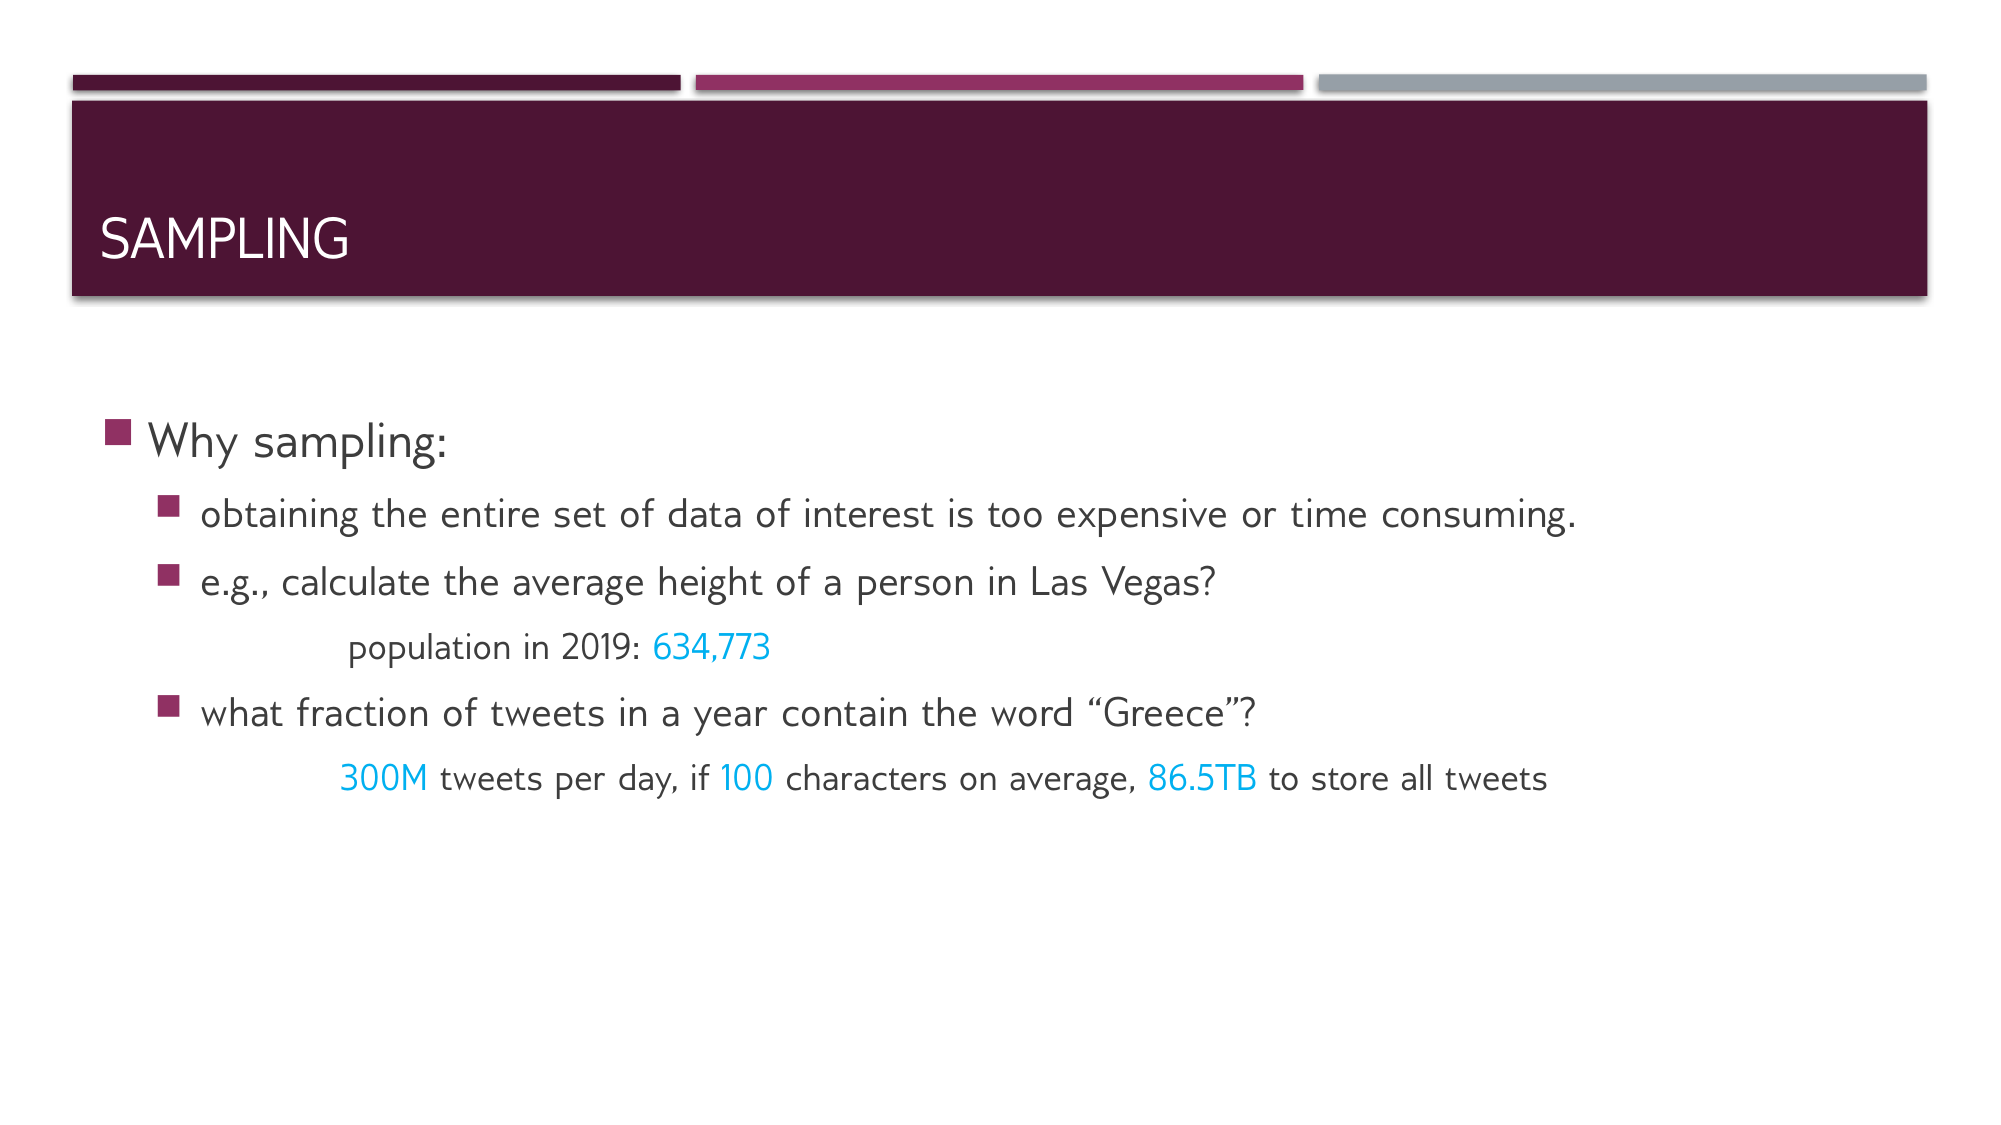

# Sampling
Why sampling:
obtaining the entire set of data of interest is too expensive or time consuming.
e.g., calculate the average height of a person in Las Vegas?
	population in 2019: 634,773
what fraction of tweets in a year contain the word “Greece”?
	300M tweets per day, if 100 characters on average, 86.5TB to store all tweets